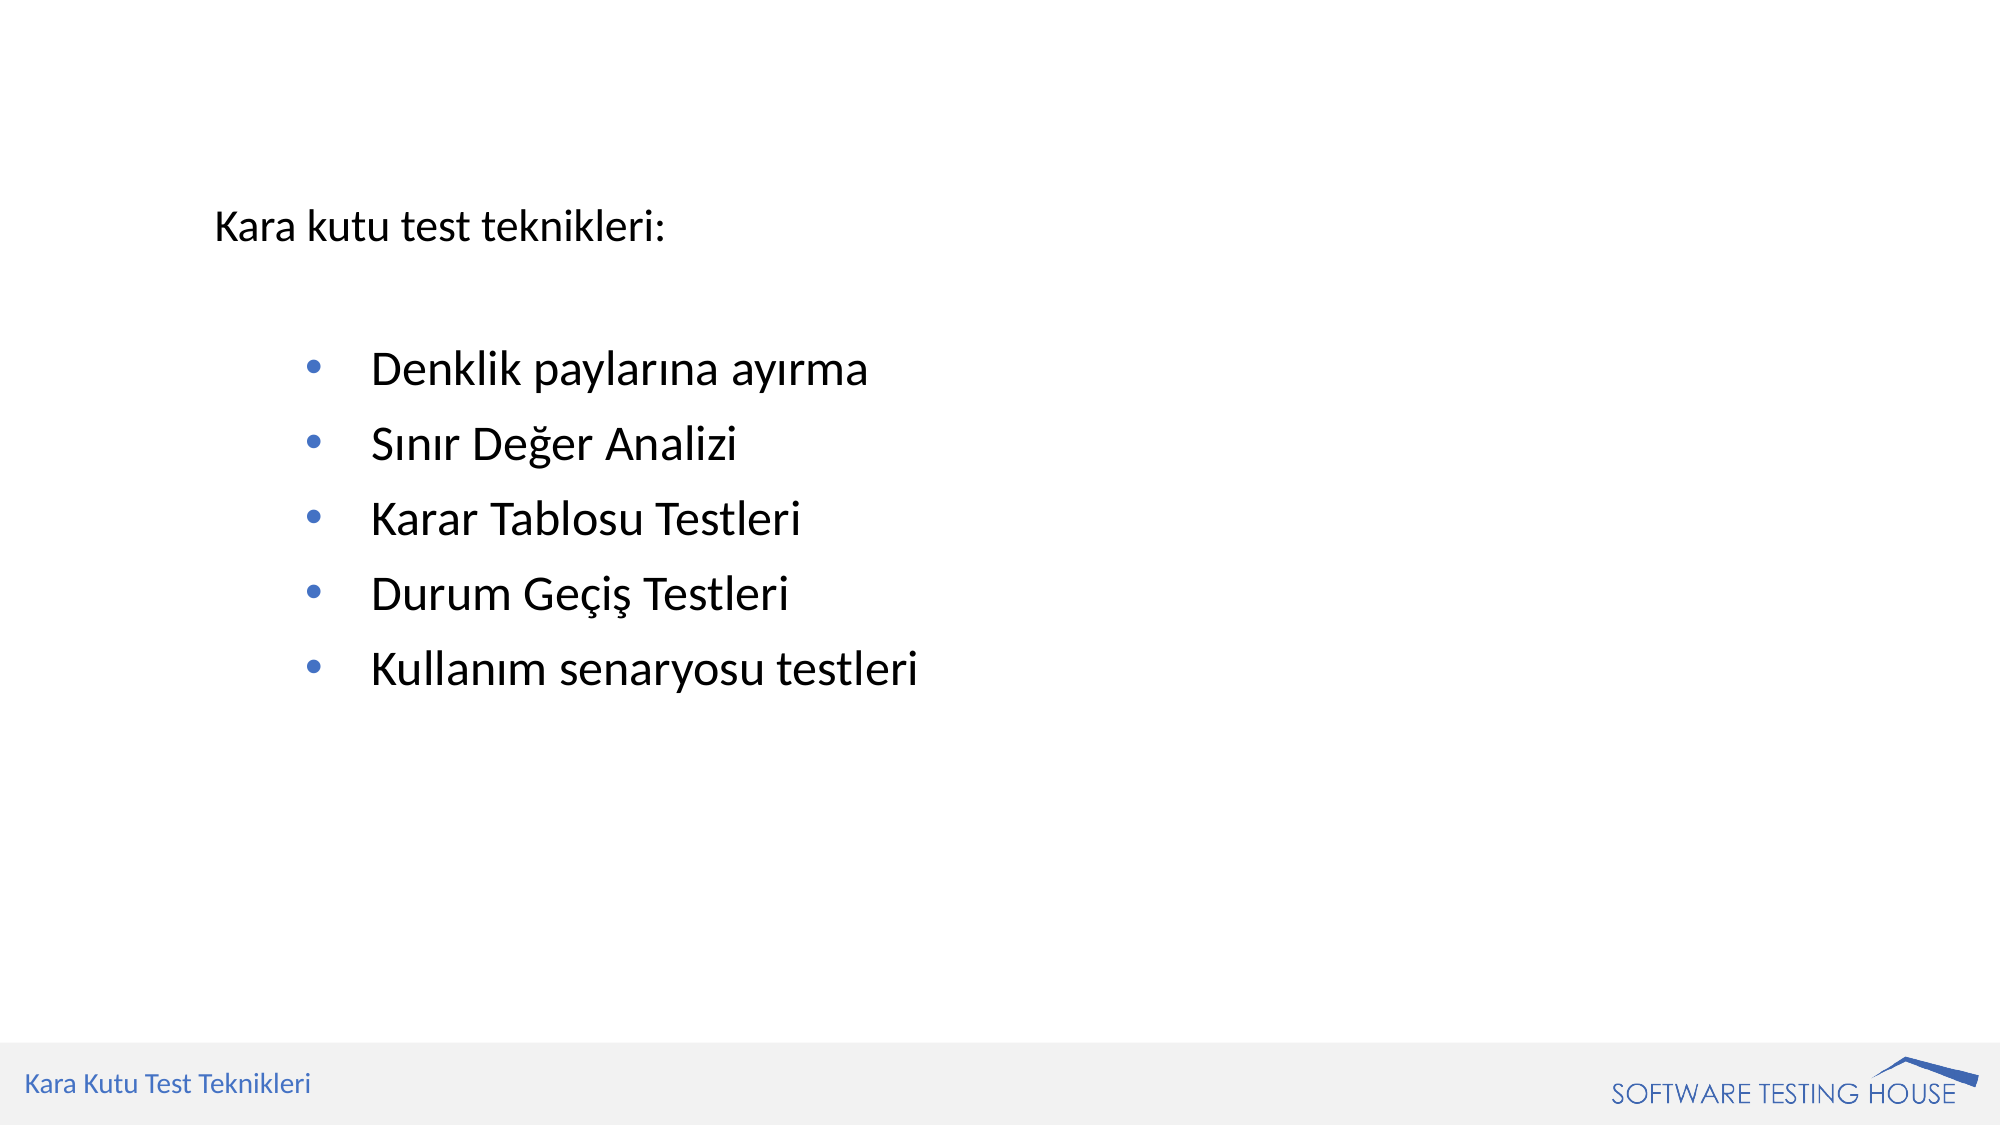

Kara kutu test teknikleri:

Denklik paylarına ayırma
Sınır Değer Analizi
Karar Tablosu Testleri
Durum Geçiş Testleri
Kullanım senaryosu testleri

Kara Kutu Test Teknikleri